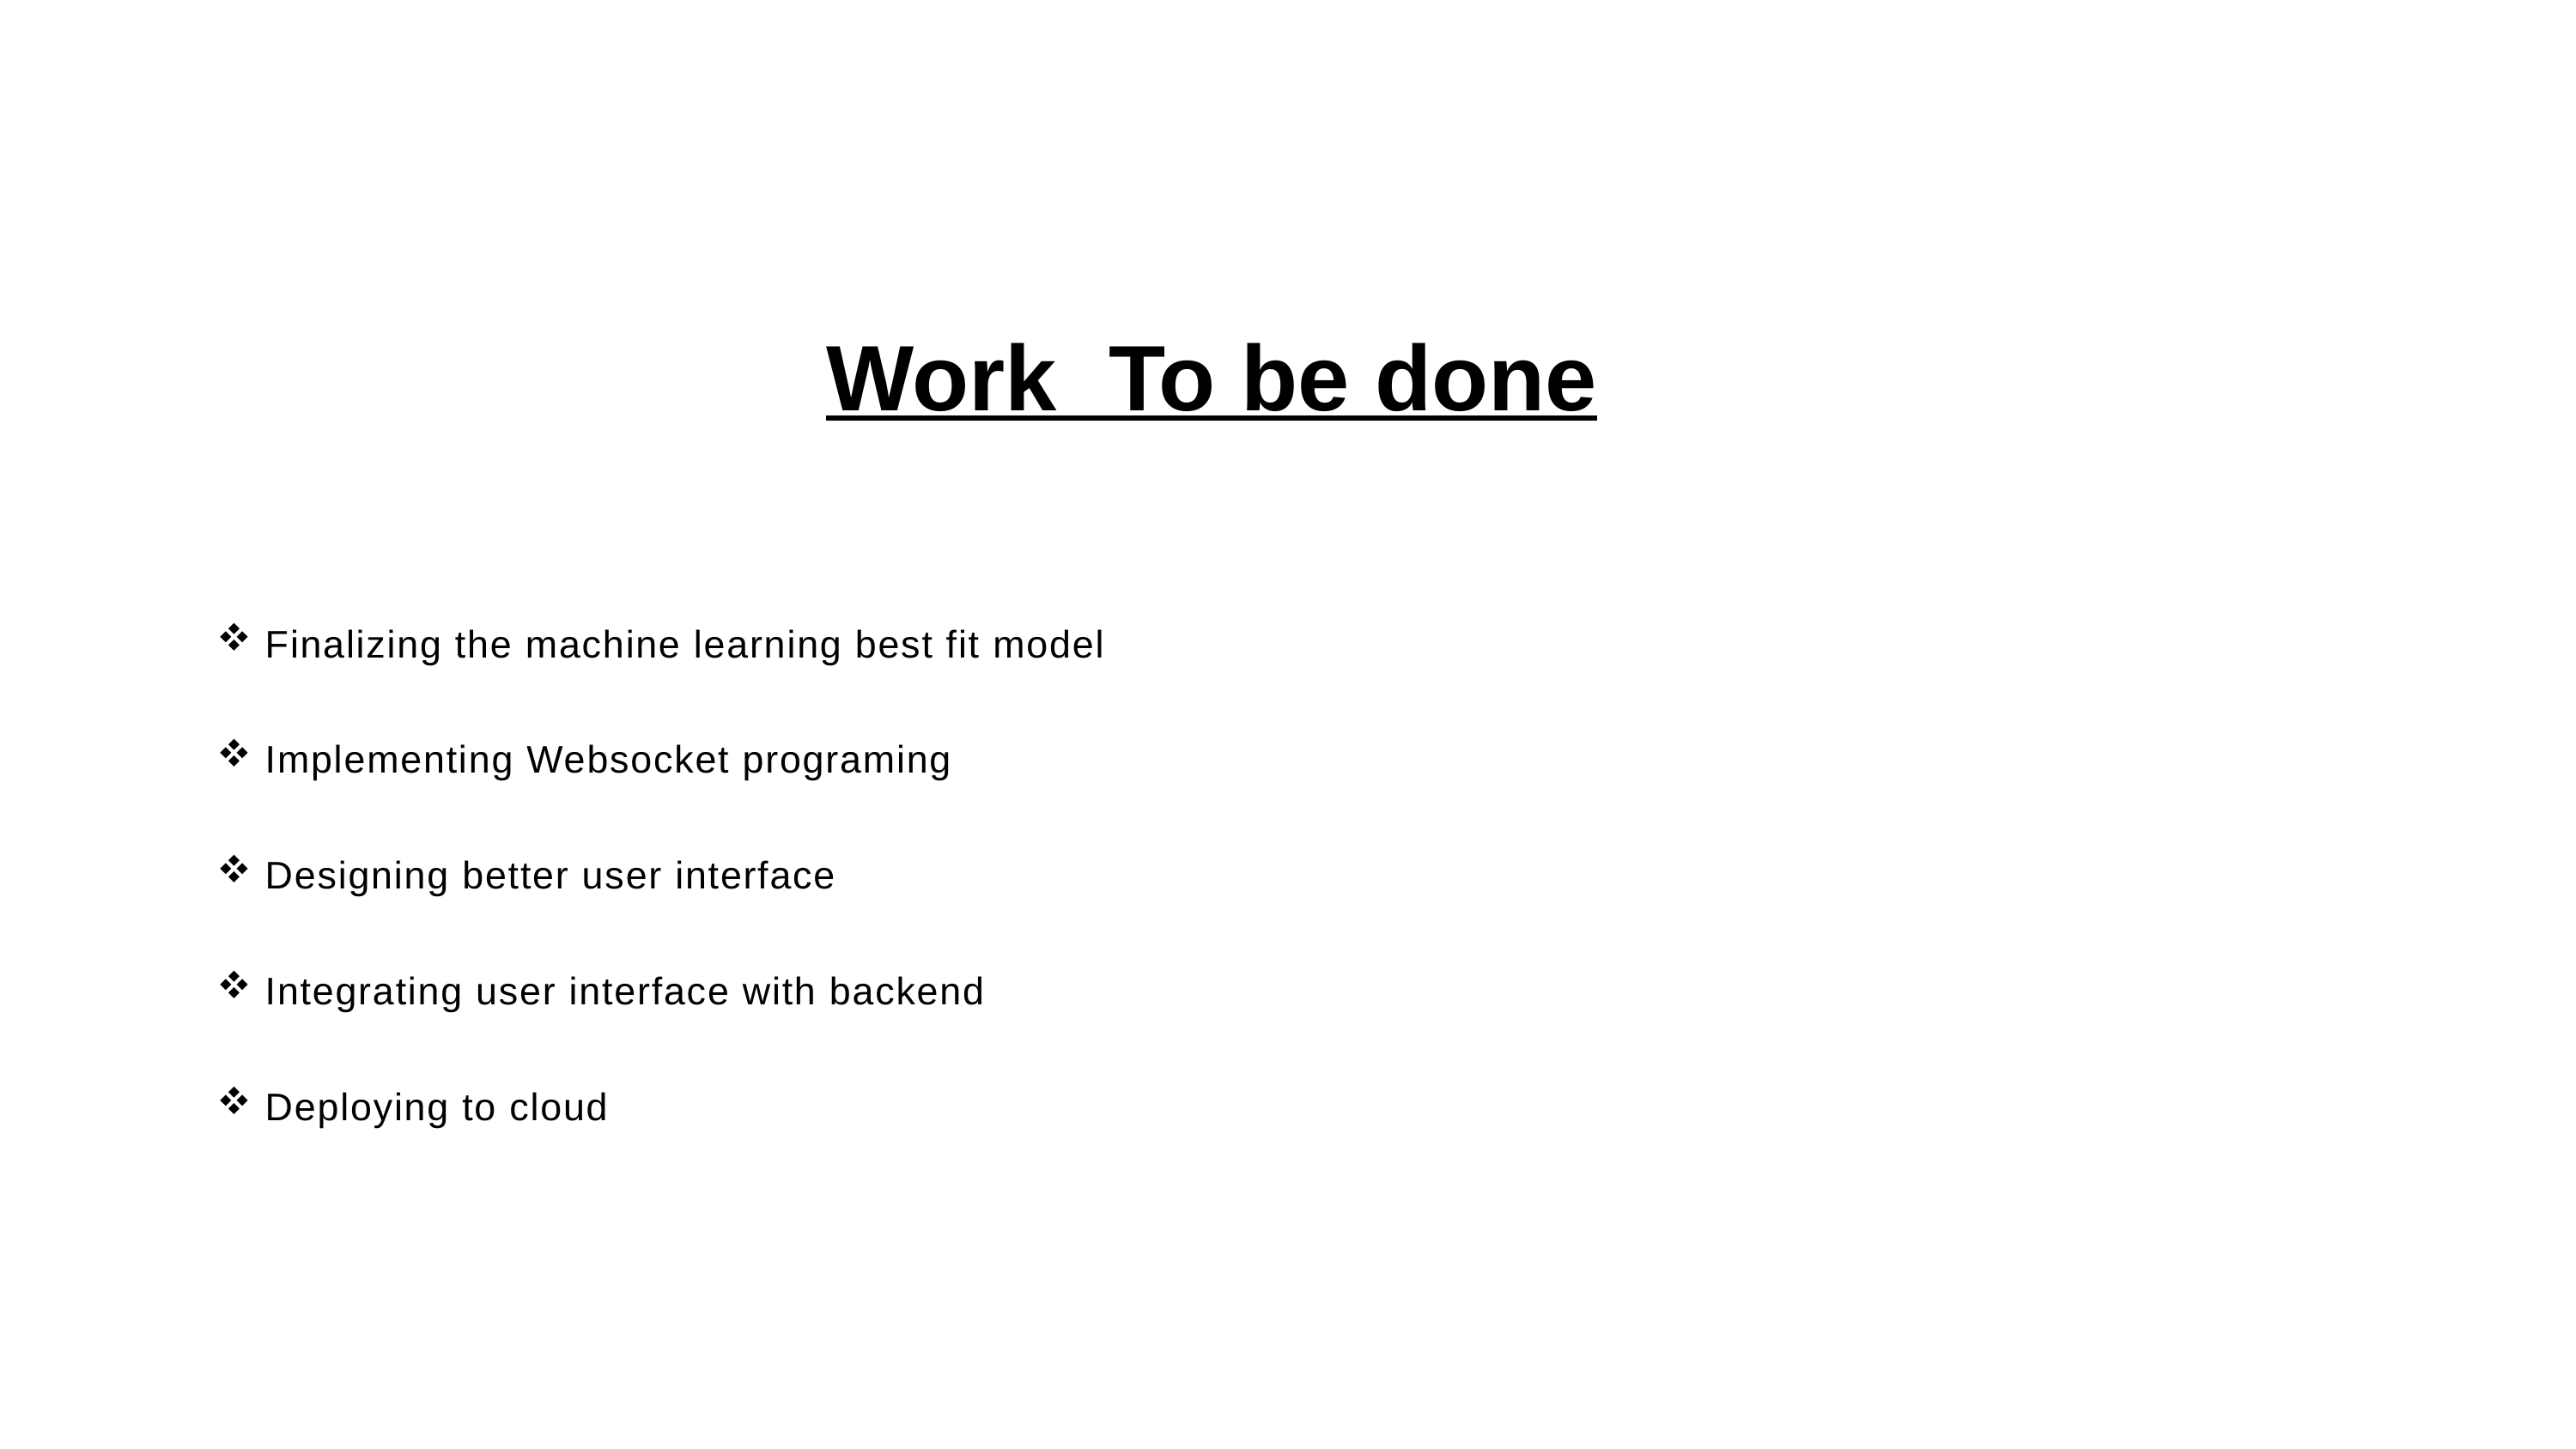

Work  To be done
Finalizing the machine learning best fit model

Implementing Websocket programing

Designing better user interface

Integrating user interface with backend

Deploying to cloud